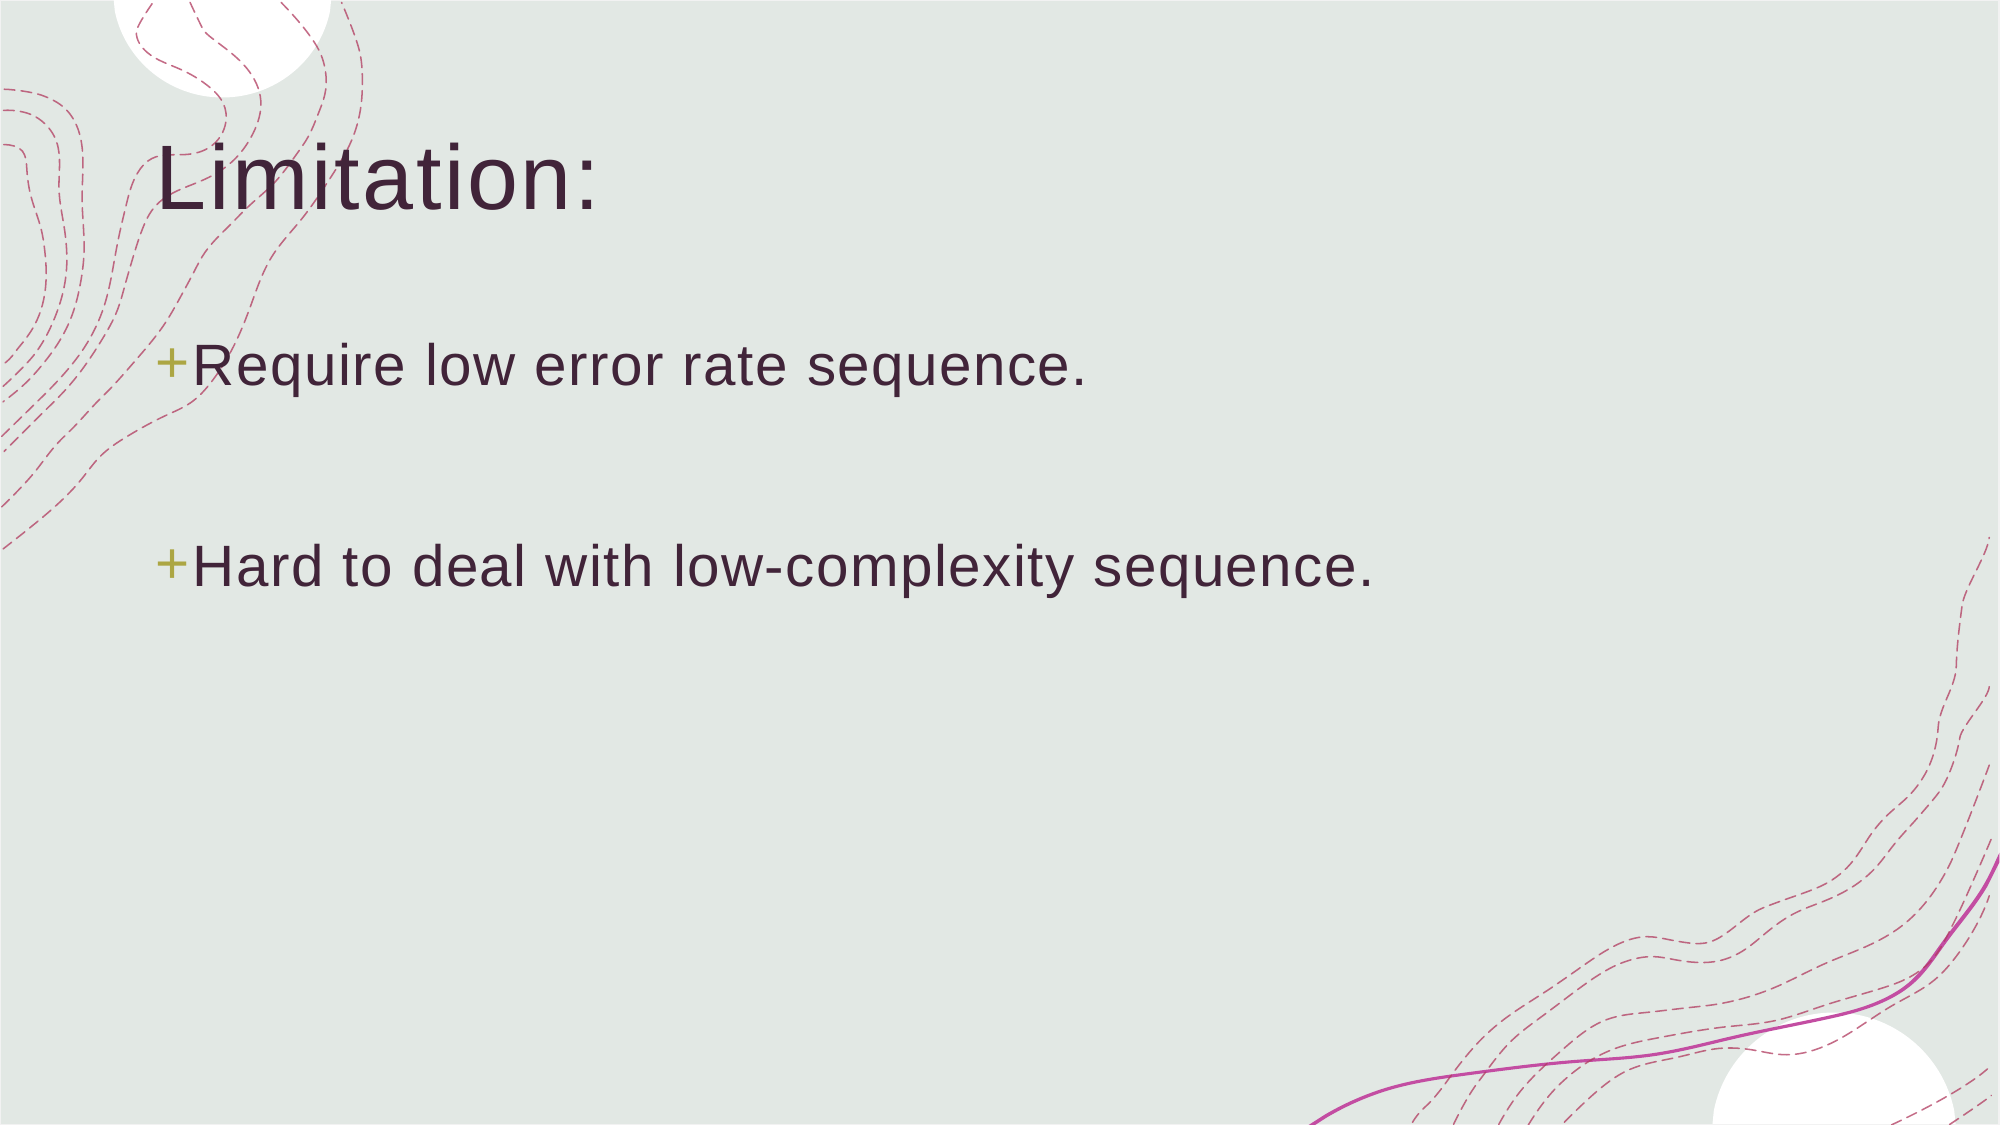

# Limitation:
Require low error rate sequence.

Hard to deal with low-complexity sequence.